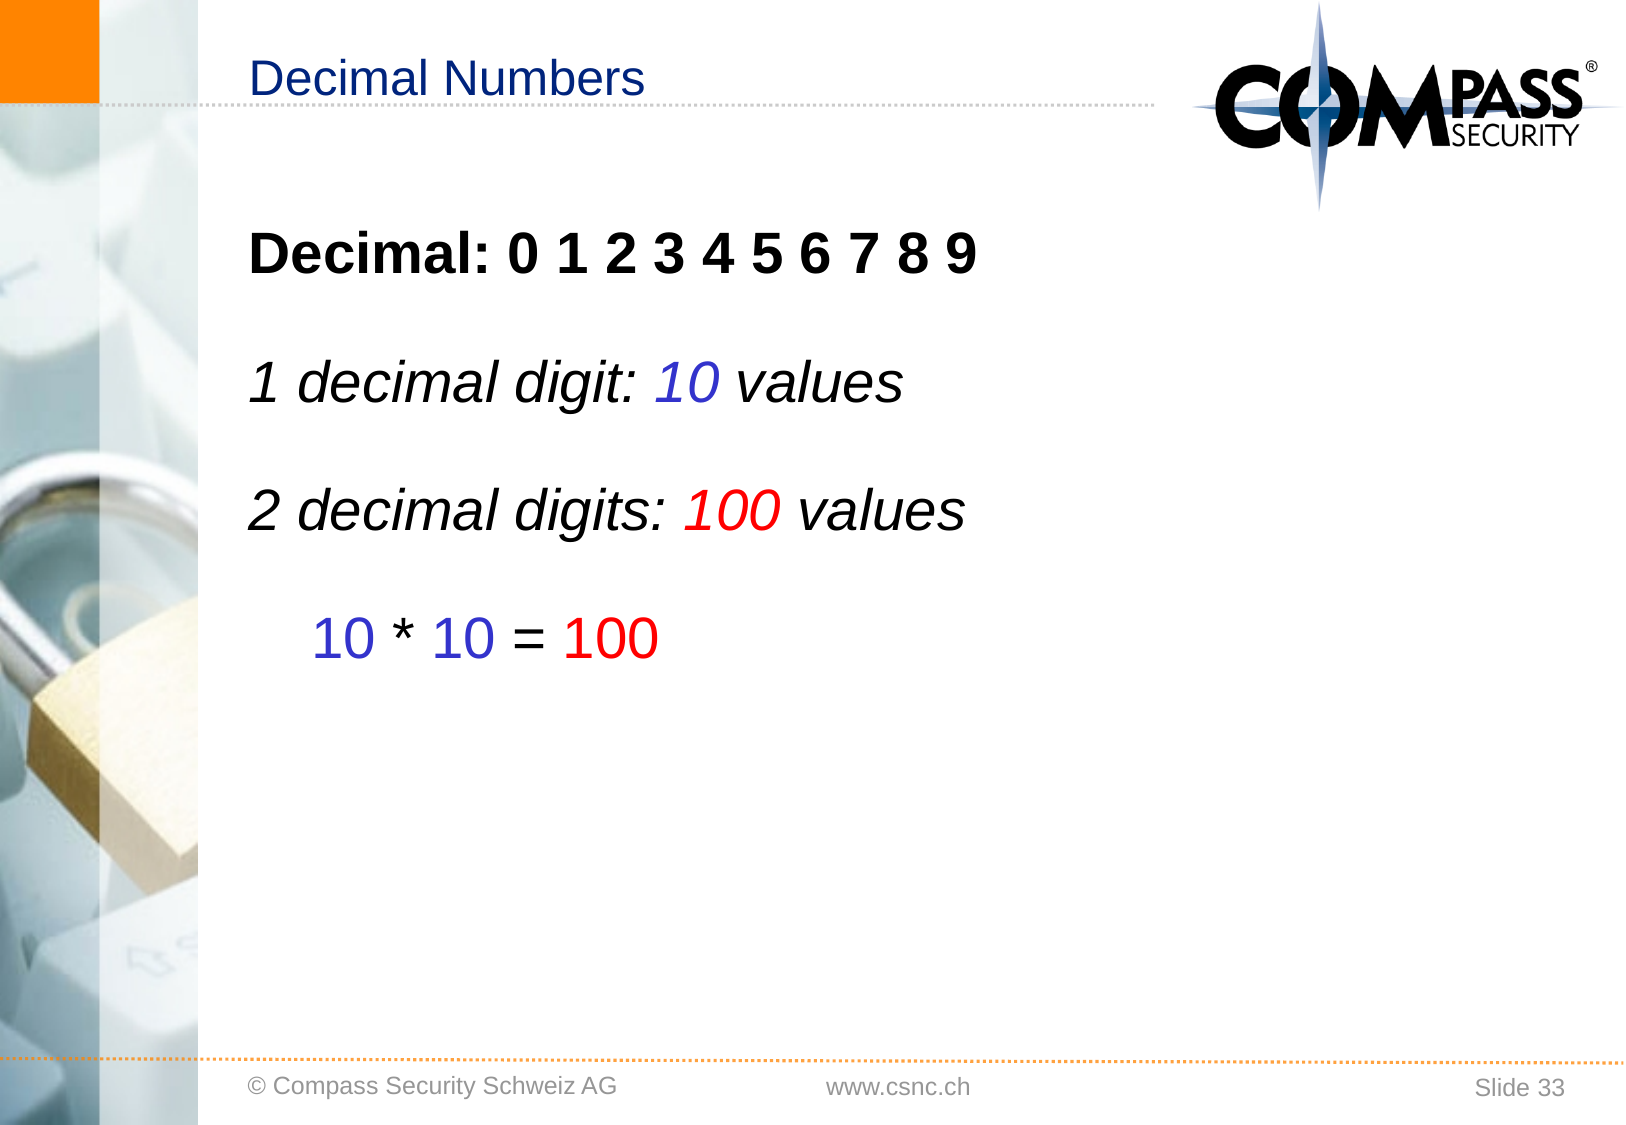

# Decimal Numbers
Decimal: 0 1 2 3 4 5 6 7 8 9
1 decimal digit: 10 values
2 decimal digits: 100 values
	10 * 10 = 100